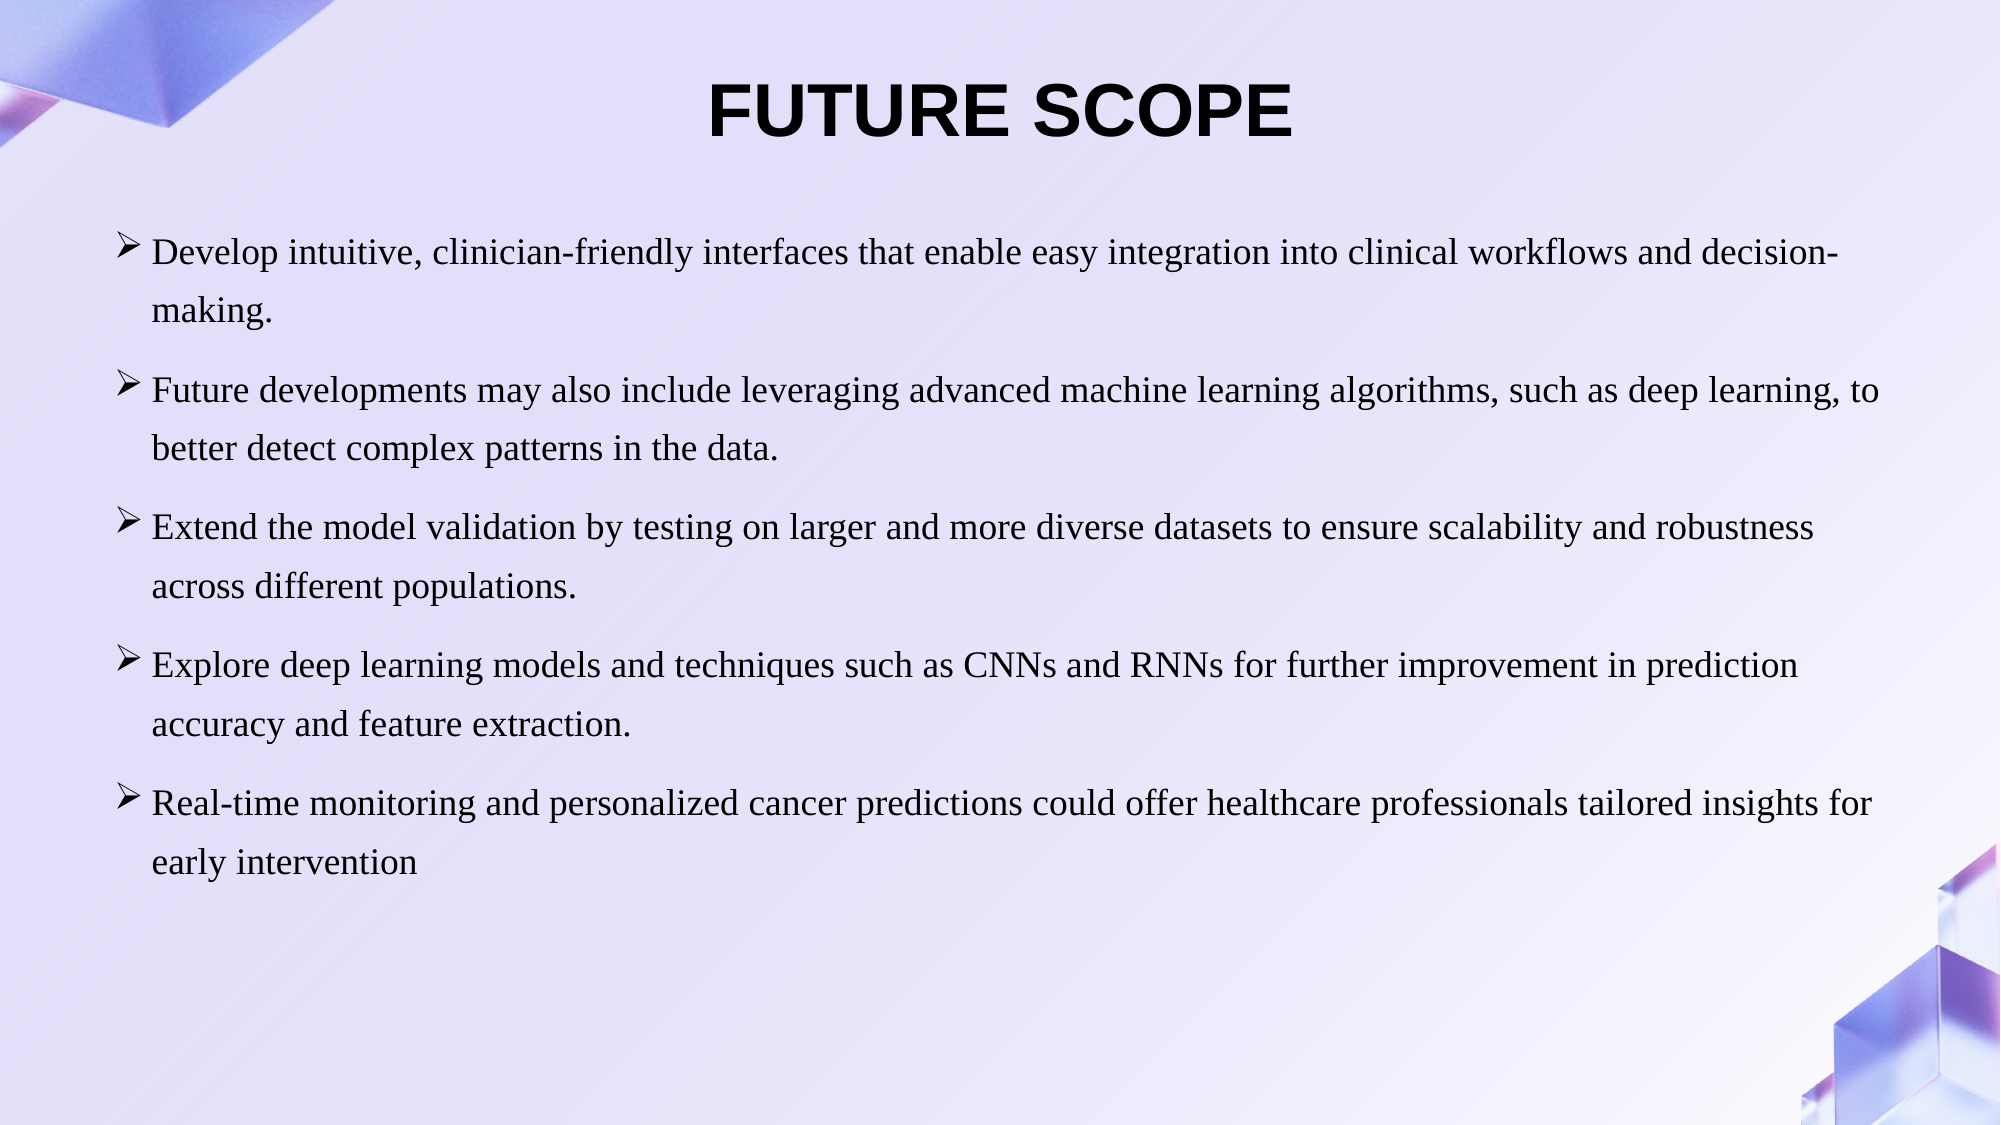

# FUTURE SCOPE
Develop intuitive, clinician-friendly interfaces that enable easy integration into clinical workflows and decision-making.
Future developments may also include leveraging advanced machine learning algorithms, such as deep learning, to better detect complex patterns in the data.
Extend the model validation by testing on larger and more diverse datasets to ensure scalability and robustness across different populations.
Explore deep learning models and techniques such as CNNs and RNNs for further improvement in prediction accuracy and feature extraction.
Real-time monitoring and personalized cancer predictions could offer healthcare professionals tailored insights for early intervention